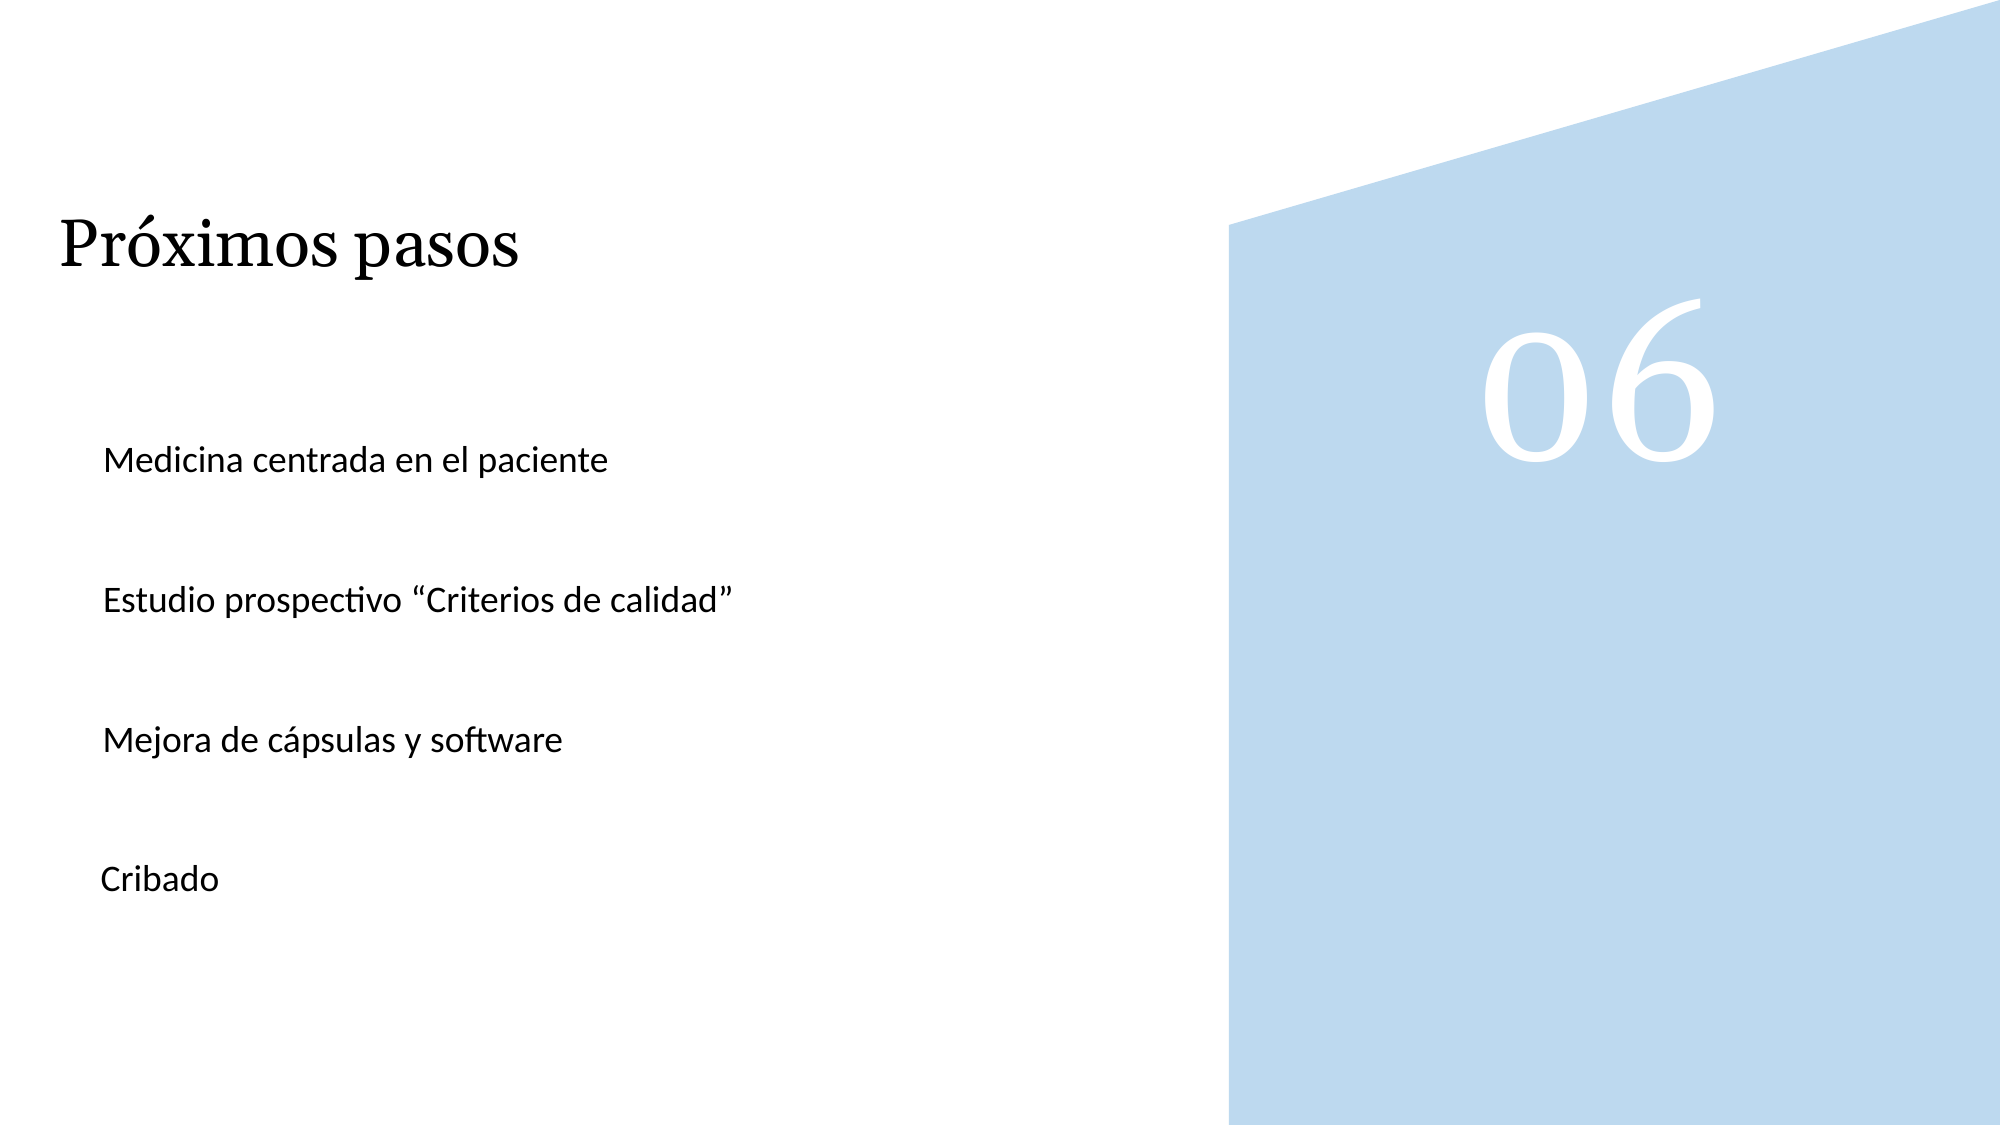

# Próximos pasos
06
Medicina centrada en el paciente
Estudio prospectivo “Criterios de calidad”
Mejora de cápsulas y software
Cribado